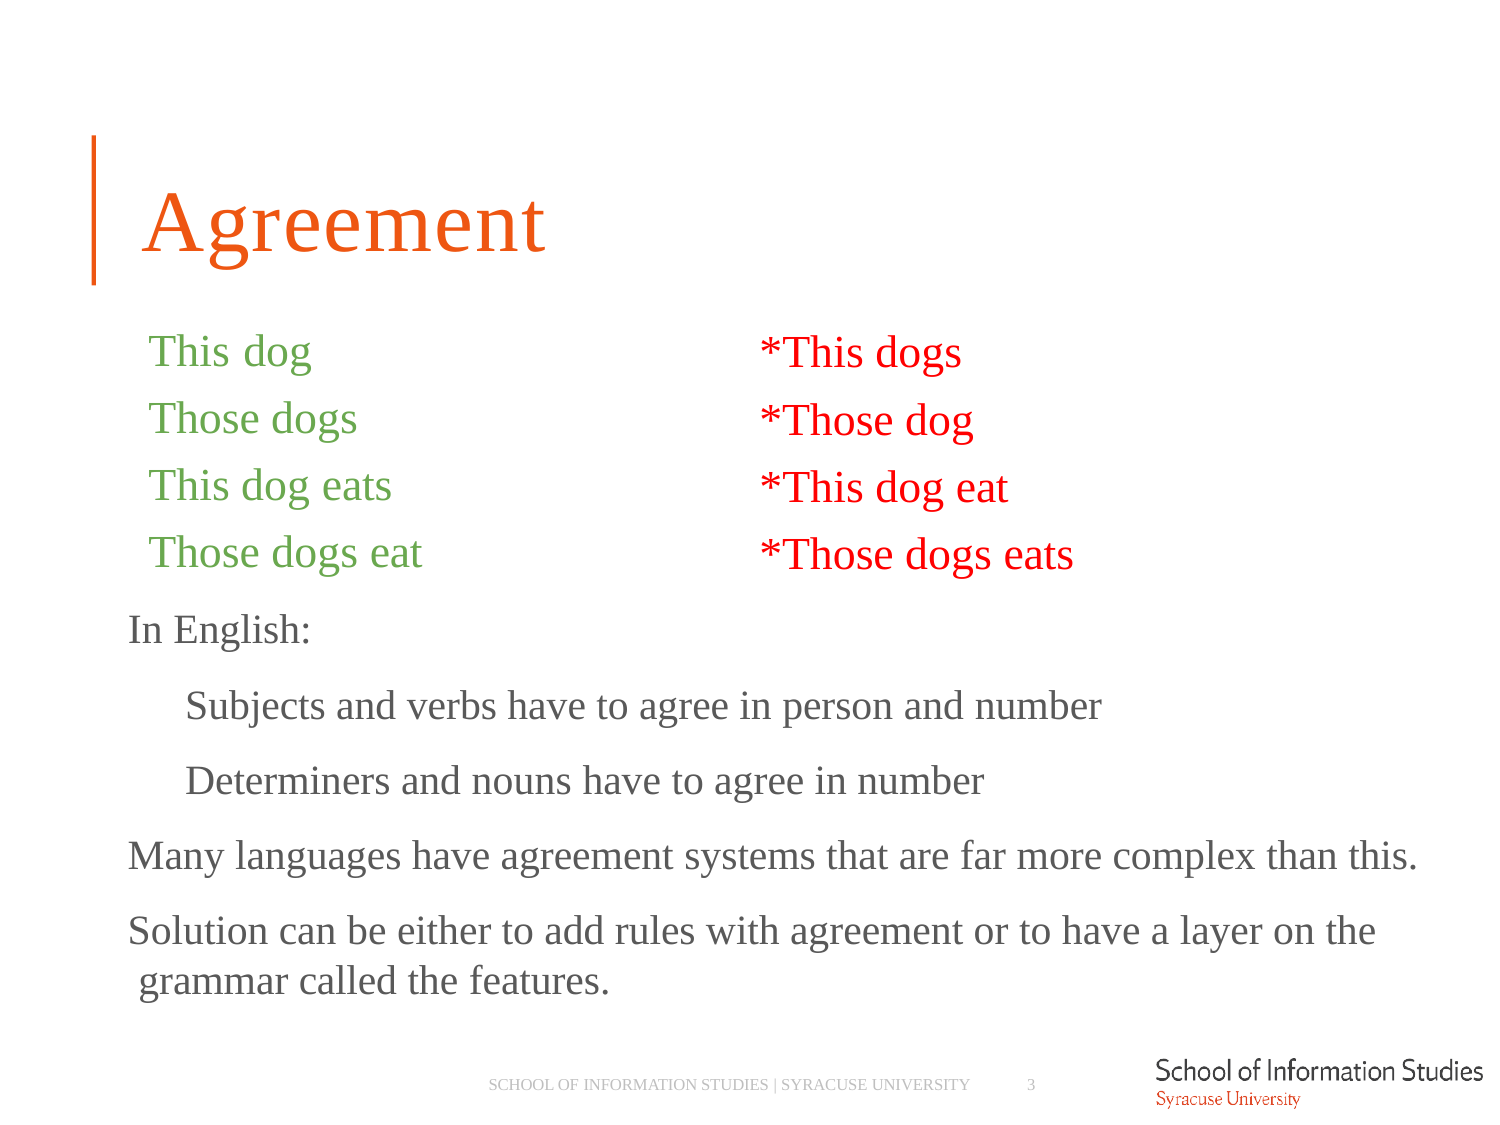

# Agreement
This dog  Those dogs  This dog eats  Those dogs eat
In English:
*This dogs
*Those dog
*This dog eat
*Those dogs eats
­	Subjects and verbs have to agree in person and number
­	Determiners and nouns have to agree in number
Many languages have agreement systems that are far more complex than this.
Solution can be either to add rules with agreement or to have a layer on the  grammar called the features.
3
SCHOOL OF INFORMATION STUDIES | SYRACUSE UNIVERSITY